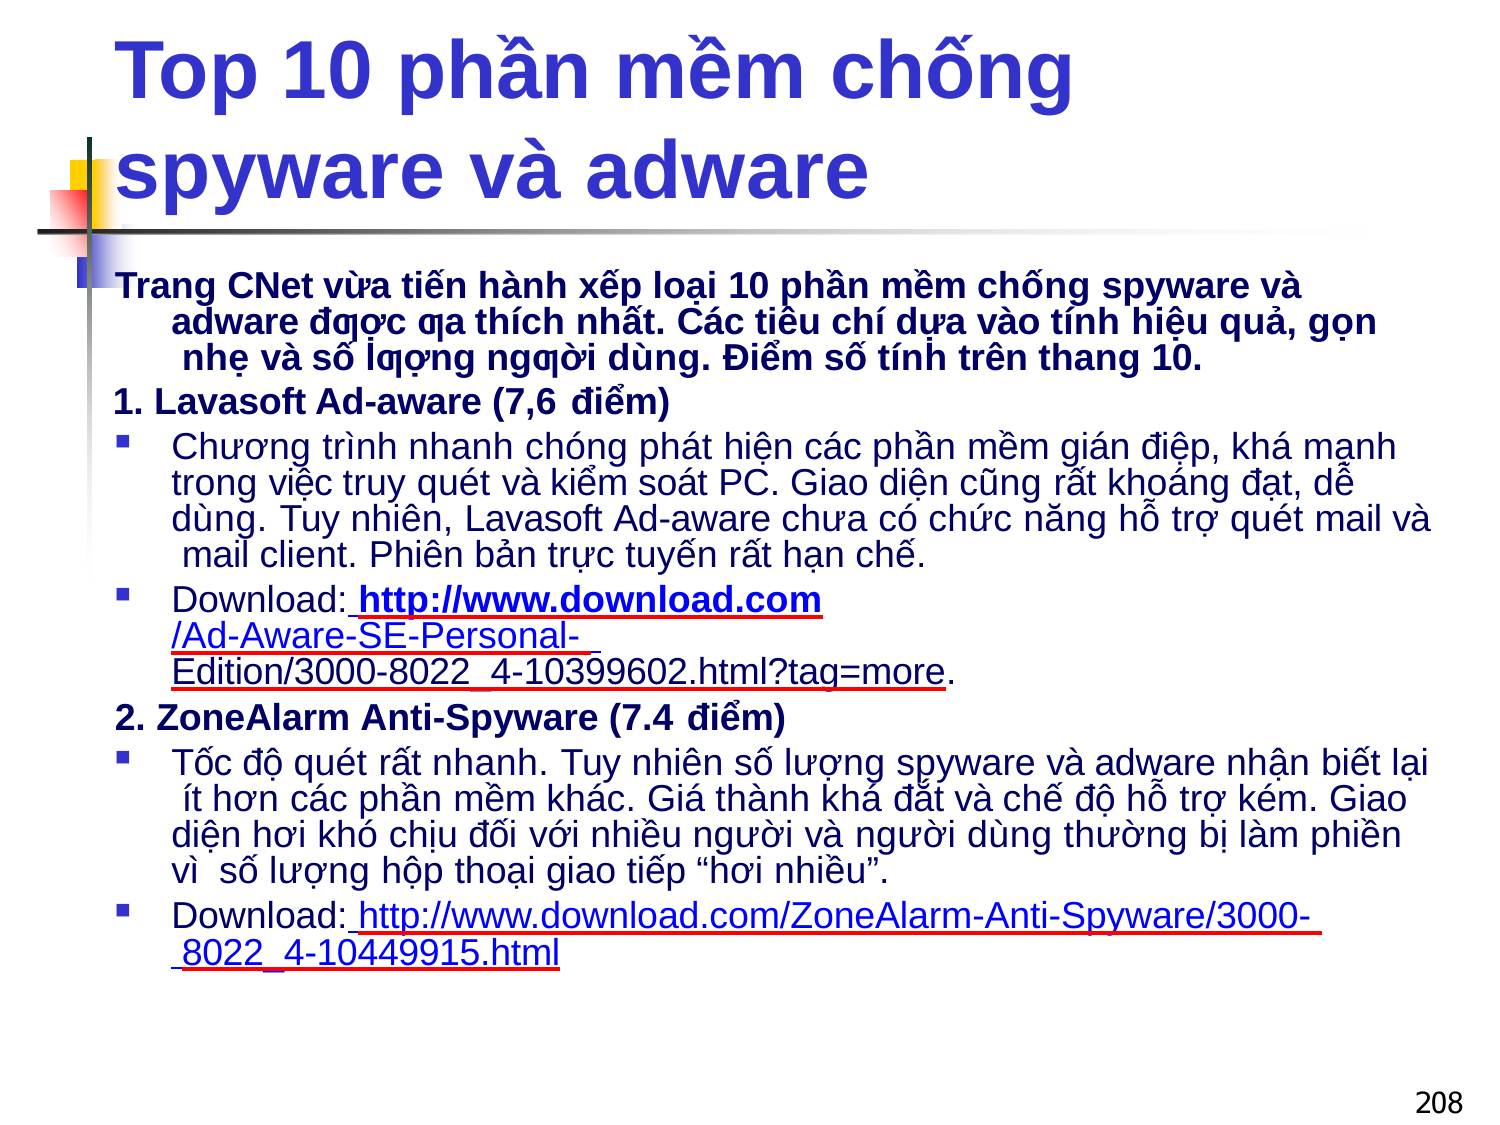

# Top 10 phần mềm chống  spyware và adware
Trang CNet vừa tiến hành xếp loại 10 phần mềm chống spyware và  adware đƣợc ƣa thích nhất. Các tiêu chí dựa vào tính hiệu quả, gọn  nhẹ và số lƣợng ngƣời dùng. Điểm số tính trên thang 10.
1. Lavasoft Ad-aware (7,6 điểm)
Chương trình nhanh chóng phát hiện các phần mềm gián điệp, khá mạnh  trong việc truy quét và kiểm soát PC. Giao diện cũng rất khoáng đạt, dễ  dùng. Tuy nhiên, Lavasoft Ad-aware chưa có chức năng hỗ trợ quét mail và  mail client. Phiên bản trực tuyến rất hạn chế.
Download: http://www.download.com/Ad-Aware-SE-Personal-  Edition/3000-8022_4-10399602.html?tag=more.
2. ZoneAlarm Anti-Spyware (7.4 điểm)
Tốc độ quét rất nhanh. Tuy nhiên số lượng spyware và adware nhận biết lại  ít hơn các phần mềm khác. Giá thành khá đắt và chế độ hỗ trợ kém. Giao  diện hơi khó chịu đối với nhiều người và người dùng thường bị làm phiền vì  số lượng hộp thoại giao tiếp “hơi nhiều”.
Download: http://www.download.com/ZoneAlarm-Anti-Spyware/3000-  8022_4-10449915.html
208